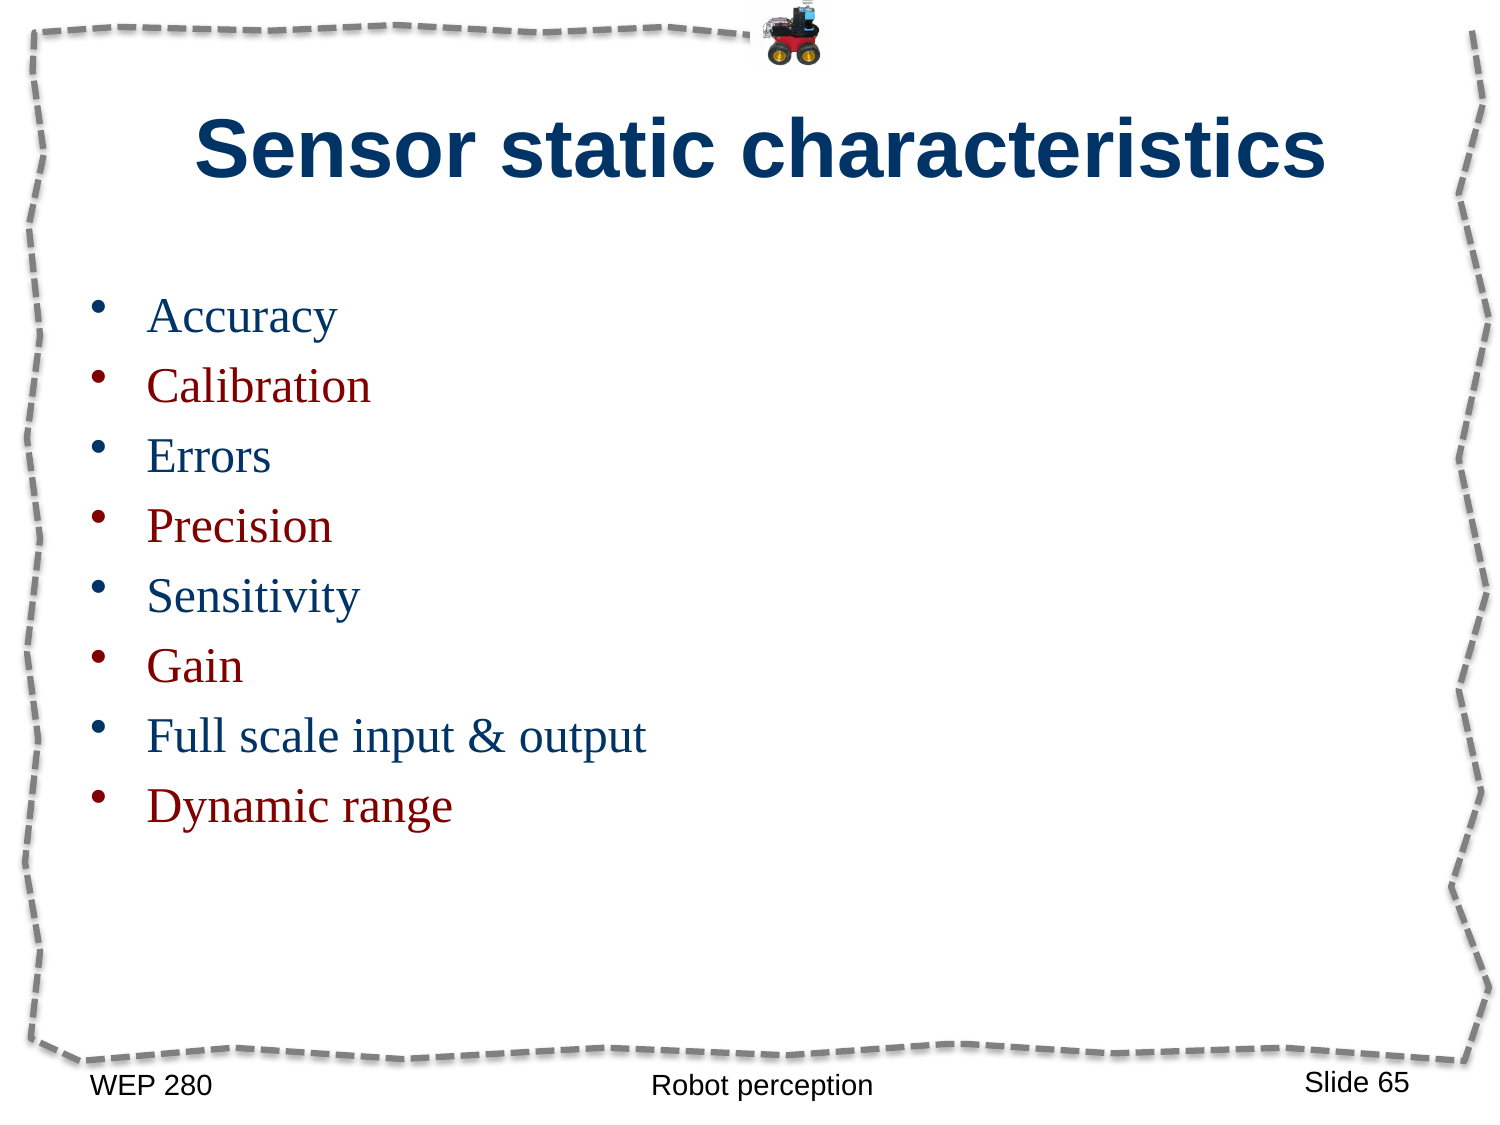

# Sensor static characteristics
Accuracy
Calibration
Errors
Precision
Sensitivity
Gain
Full scale input & output
Dynamic range
WEP 280
Robot perception
Slide 65